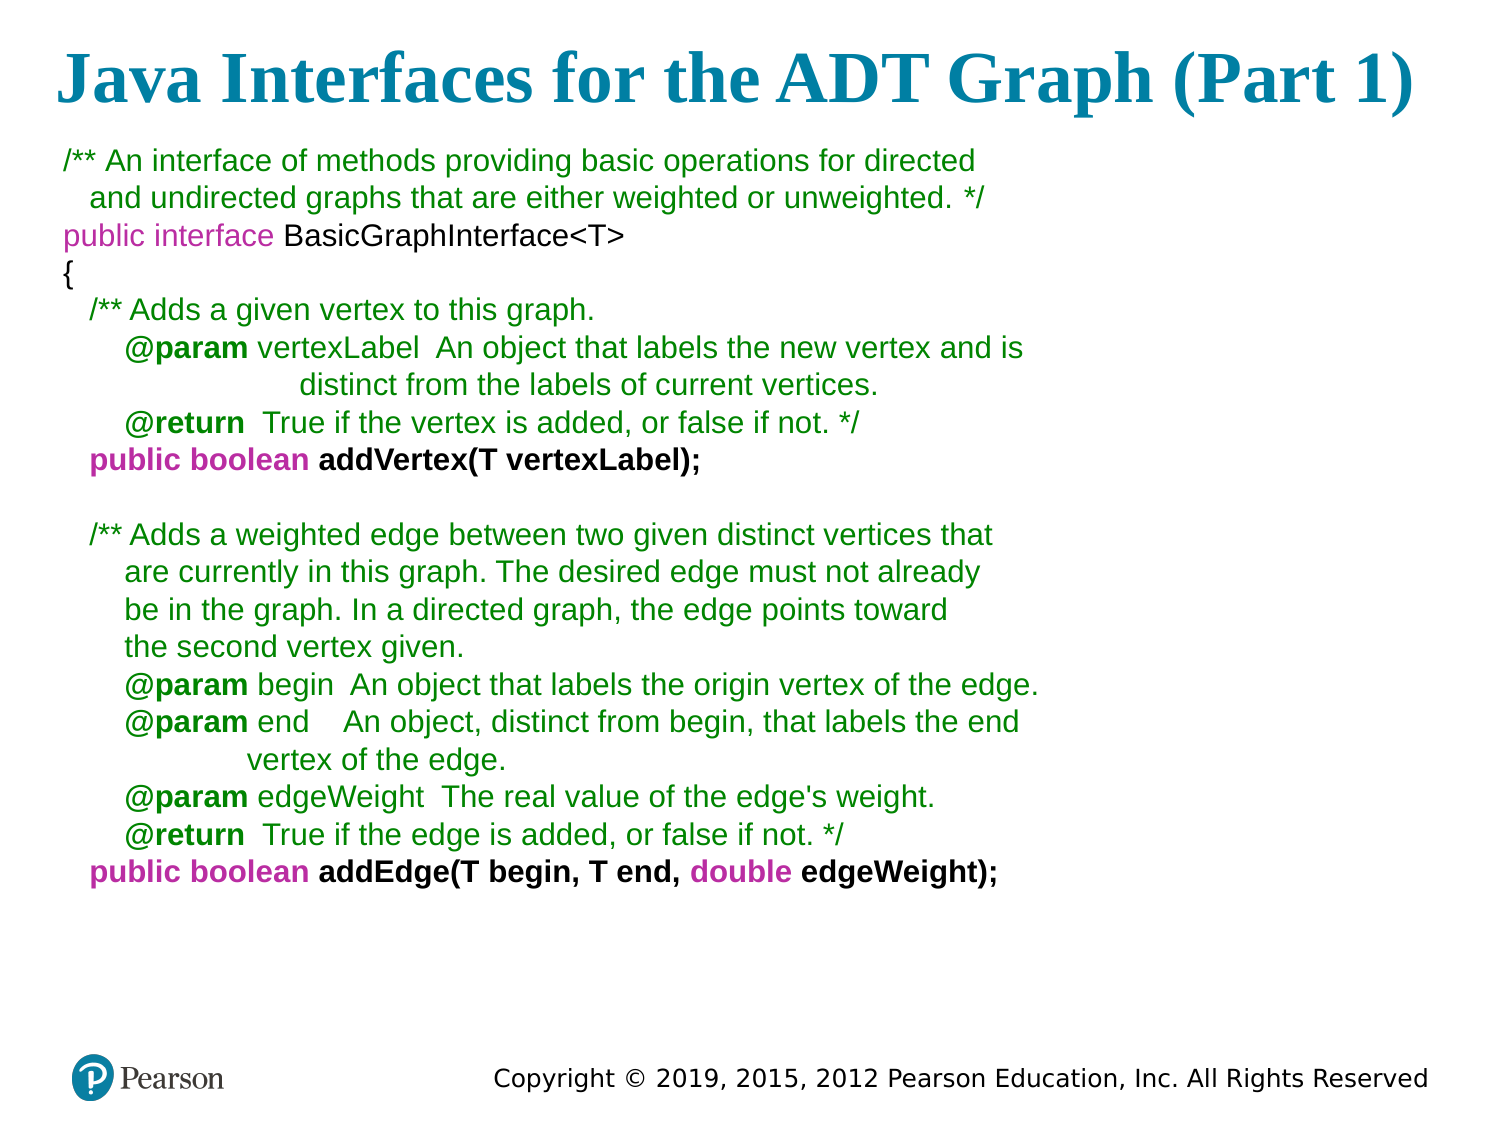

# Java Interfaces for the ADT Graph (Part 1)
/** An interface of methods providing basic operations for directed
   and undirected graphs that are either weighted or unweighted. */
public interface BasicGraphInterface<T>
{
   /** Adds a given vertex to this graph.
       @param vertexLabel  An object that labels the new vertex and is
                           distinct from the labels of current vertices.
       @return  True if the vertex is added, or false if not. */
   public boolean addVertex(T vertexLabel);

   /** Adds a weighted edge between two given distinct vertices that
       are currently in this graph. The desired edge must not already
       be in the graph. In a directed graph, the edge points toward
       the second vertex given.
       @param begin  An object that labels the origin vertex of the edge.
       @param end    An object, distinct from begin, that labels the end
                     vertex of the edge.
       @param edgeWeight  The real value of the edge's weight.
       @return  True if the edge is added, or false if not. */
   public boolean addEdge(T begin, T end, double edgeWeight);